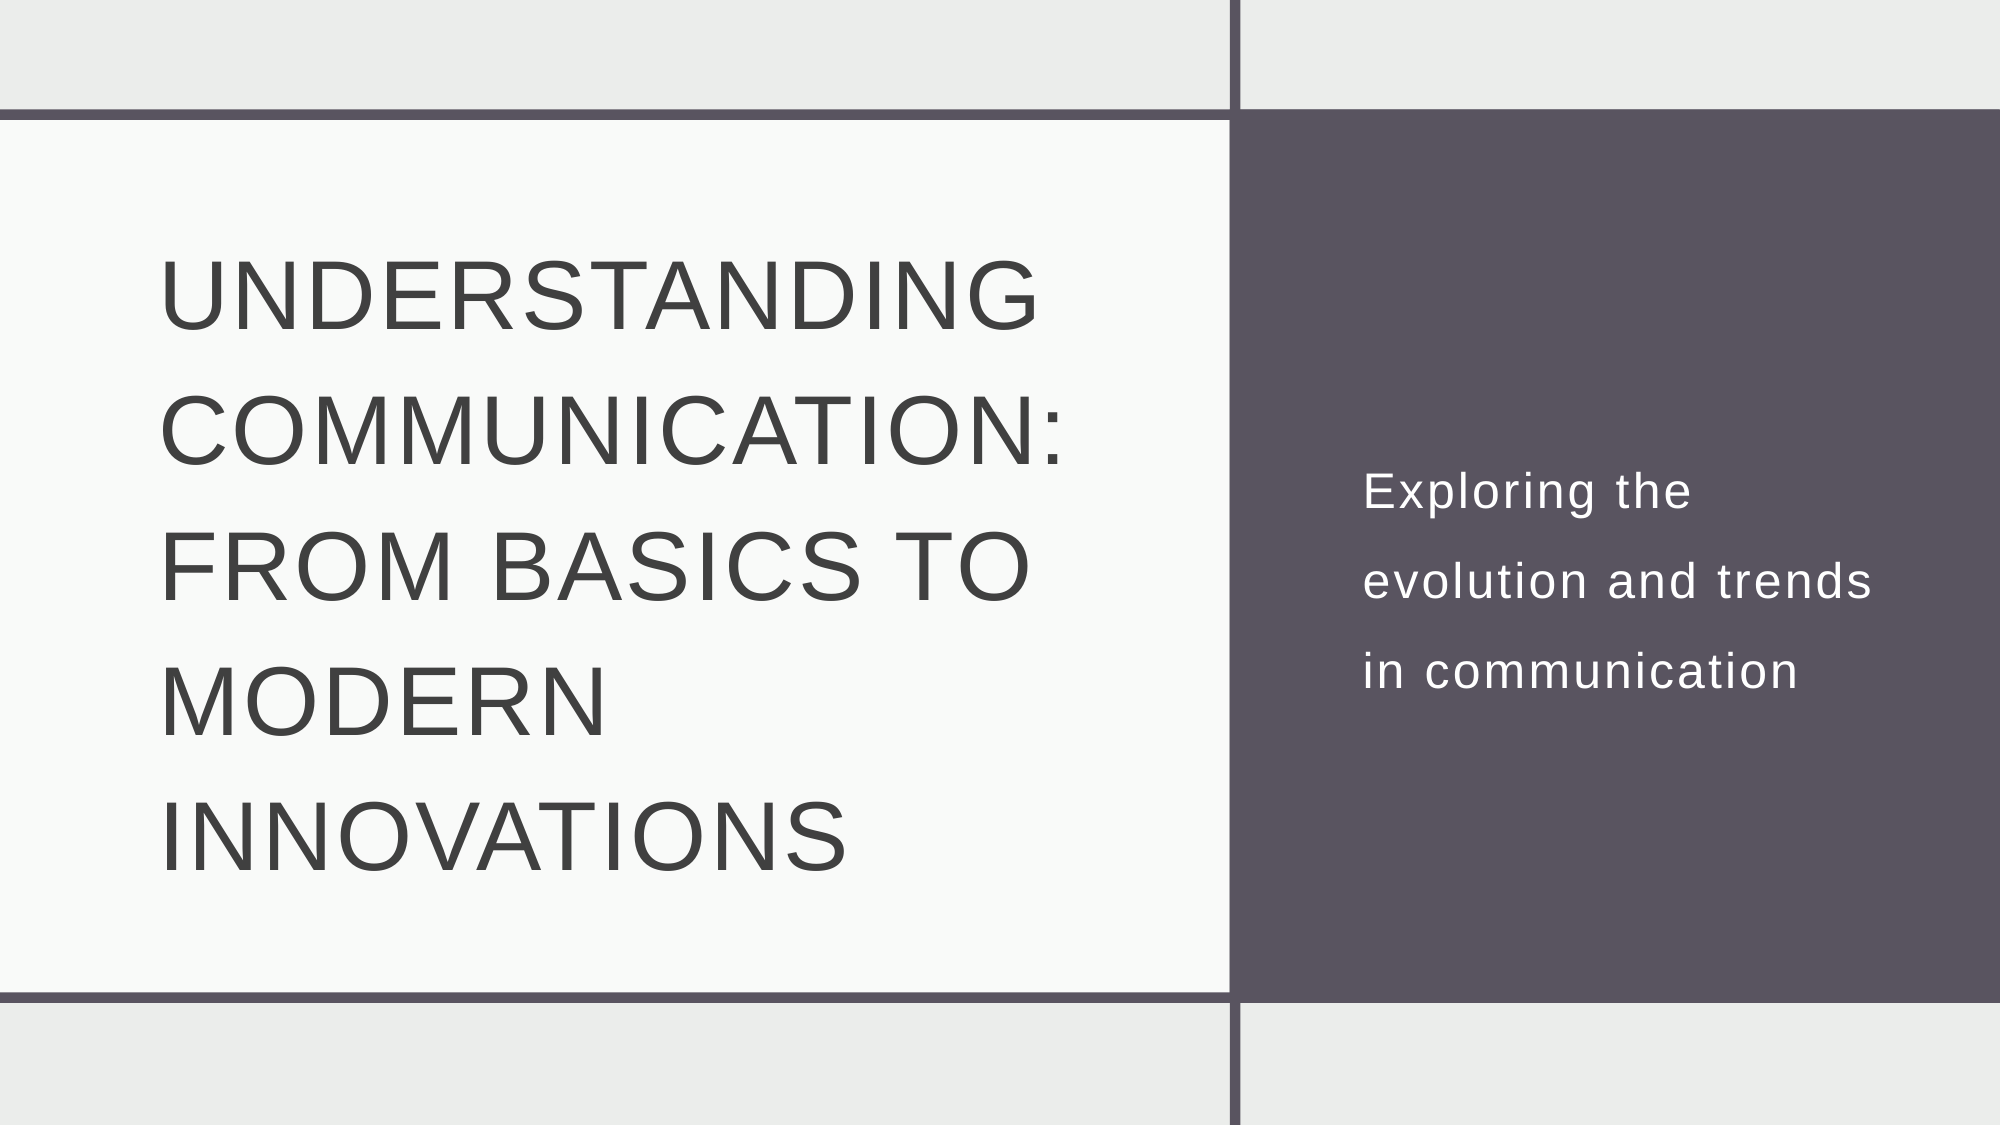

# Understanding Communication: From Basics to Modern Innovations
Exploring the evolution and trends in communication